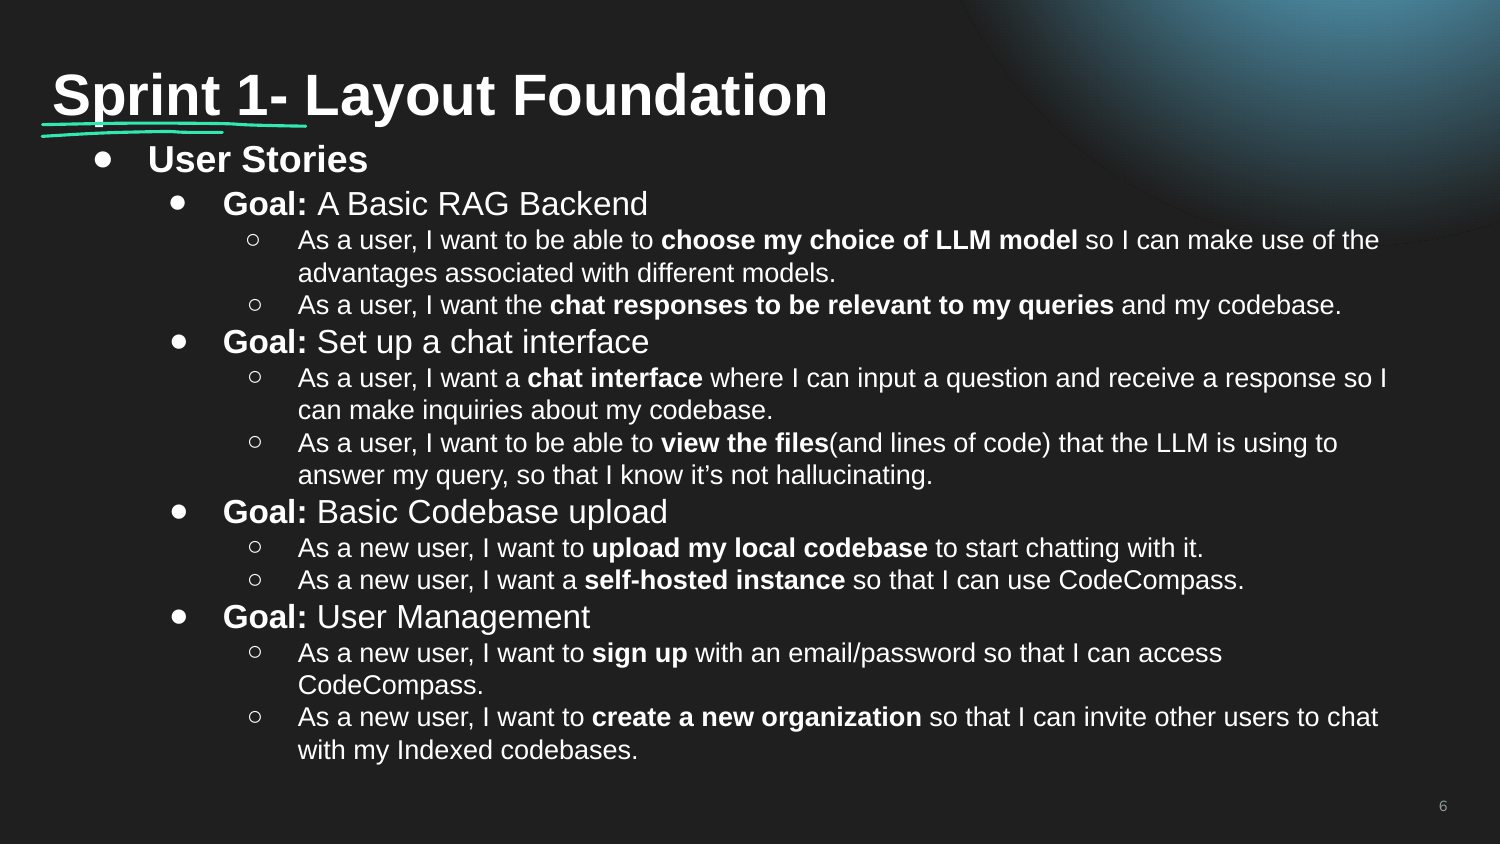

# Sprint 1- Layout Foundation

User Stories
Goal: A Basic RAG Backend
As a user, I want to be able to choose my choice of LLM model so I can make use of the advantages associated with different models.
As a user, I want the chat responses to be relevant to my queries and my codebase.
Goal: Set up a chat interface
As a user, I want a chat interface where I can input a question and receive a response so I can make inquiries about my codebase.
As a user, I want to be able to view the files(and lines of code) that the LLM is using to answer my query, so that I know it’s not hallucinating.
Goal: Basic Codebase upload
As a new user, I want to upload my local codebase to start chatting with it.
As a new user, I want a self-hosted instance so that I can use CodeCompass.
Goal: User Management
As a new user, I want to sign up with an email/password so that I can access CodeCompass.
As a new user, I want to create a new organization so that I can invite other users to chat with my Indexed codebases.